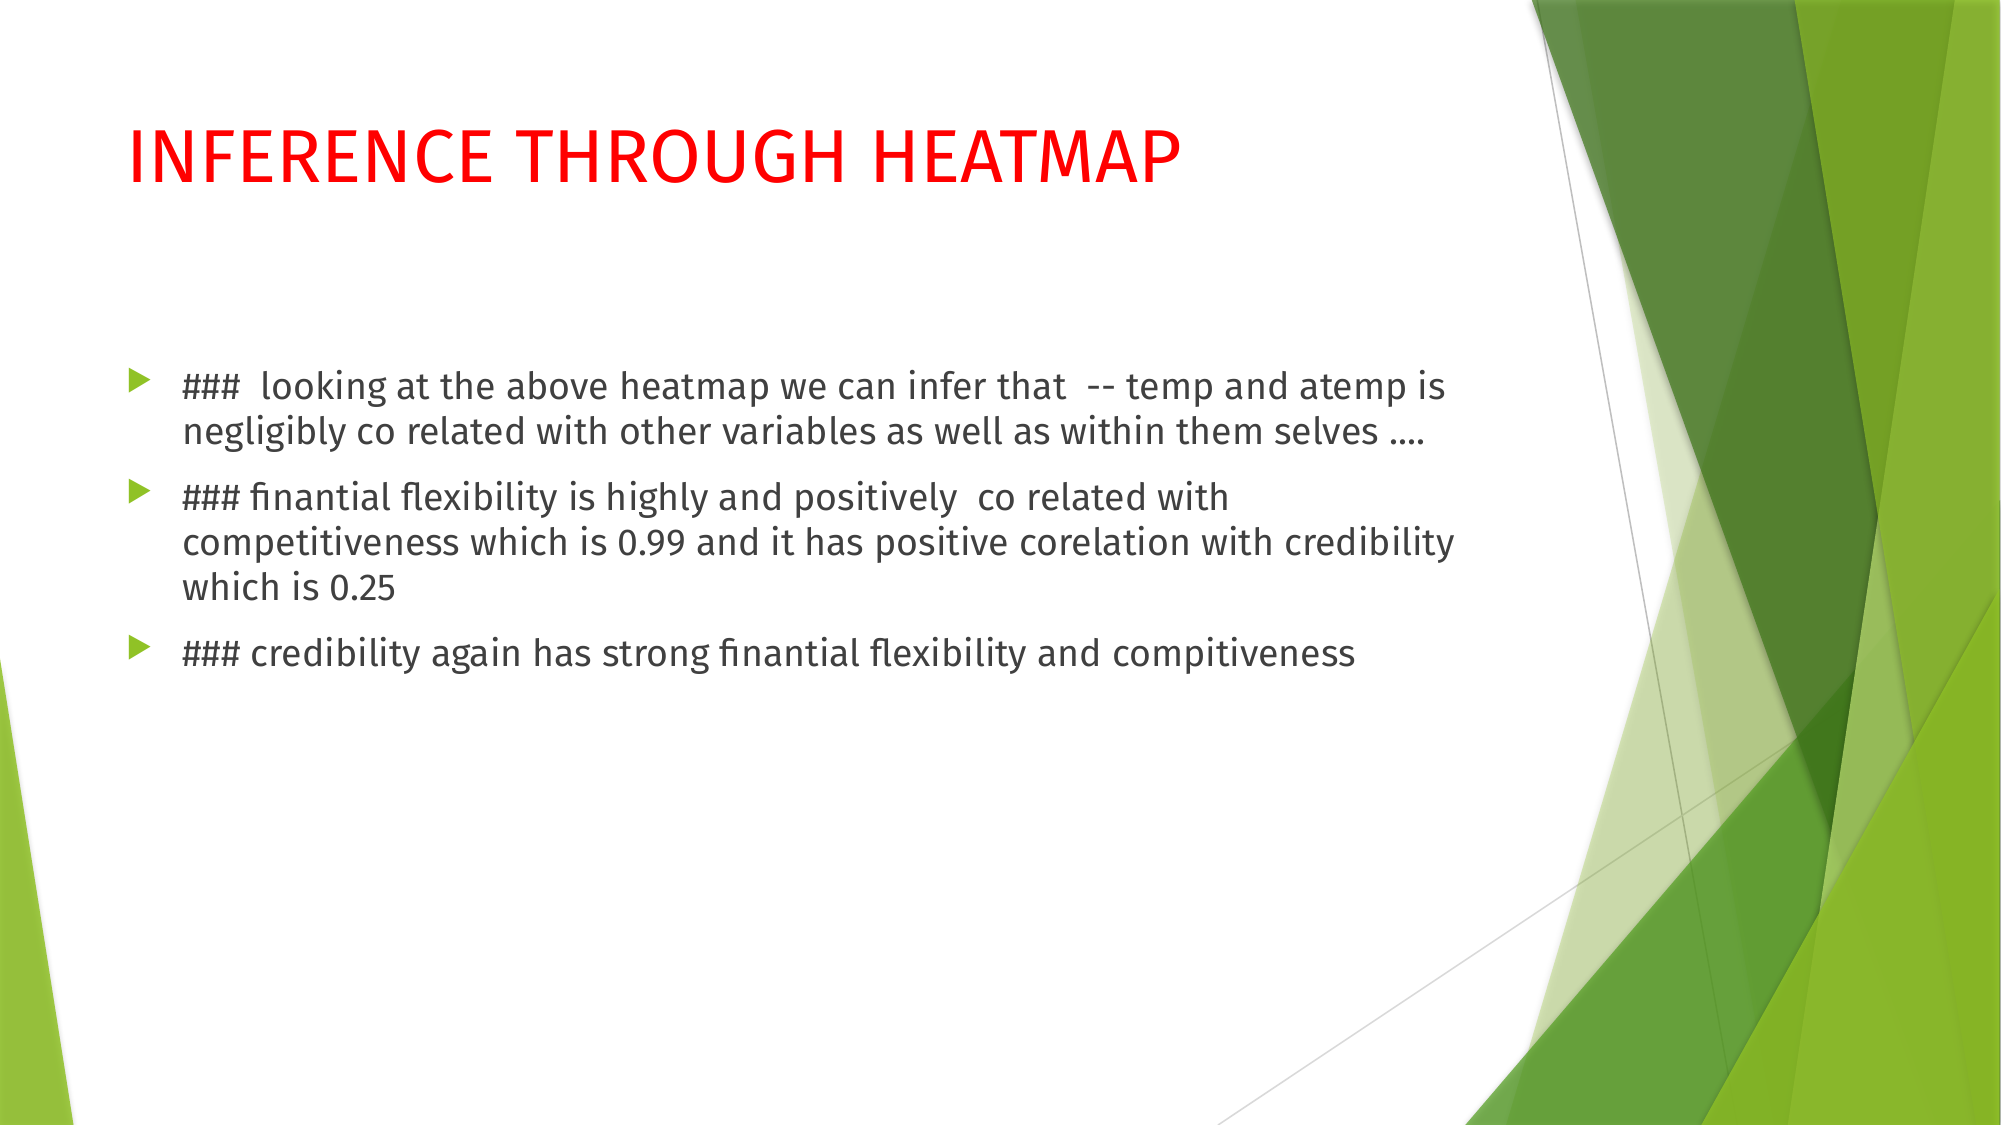

# INFERENCE THROUGH HEATMAP
###  looking at the above heatmap we can infer that  -- temp and atemp is negligibly co related with other variables as well as within them selves ....
### finantial flexibility is highly and positively  co related with competitiveness which is 0.99 and it has positive corelation with credibility which is 0.25
### credibility again has strong finantial flexibility and compitiveness